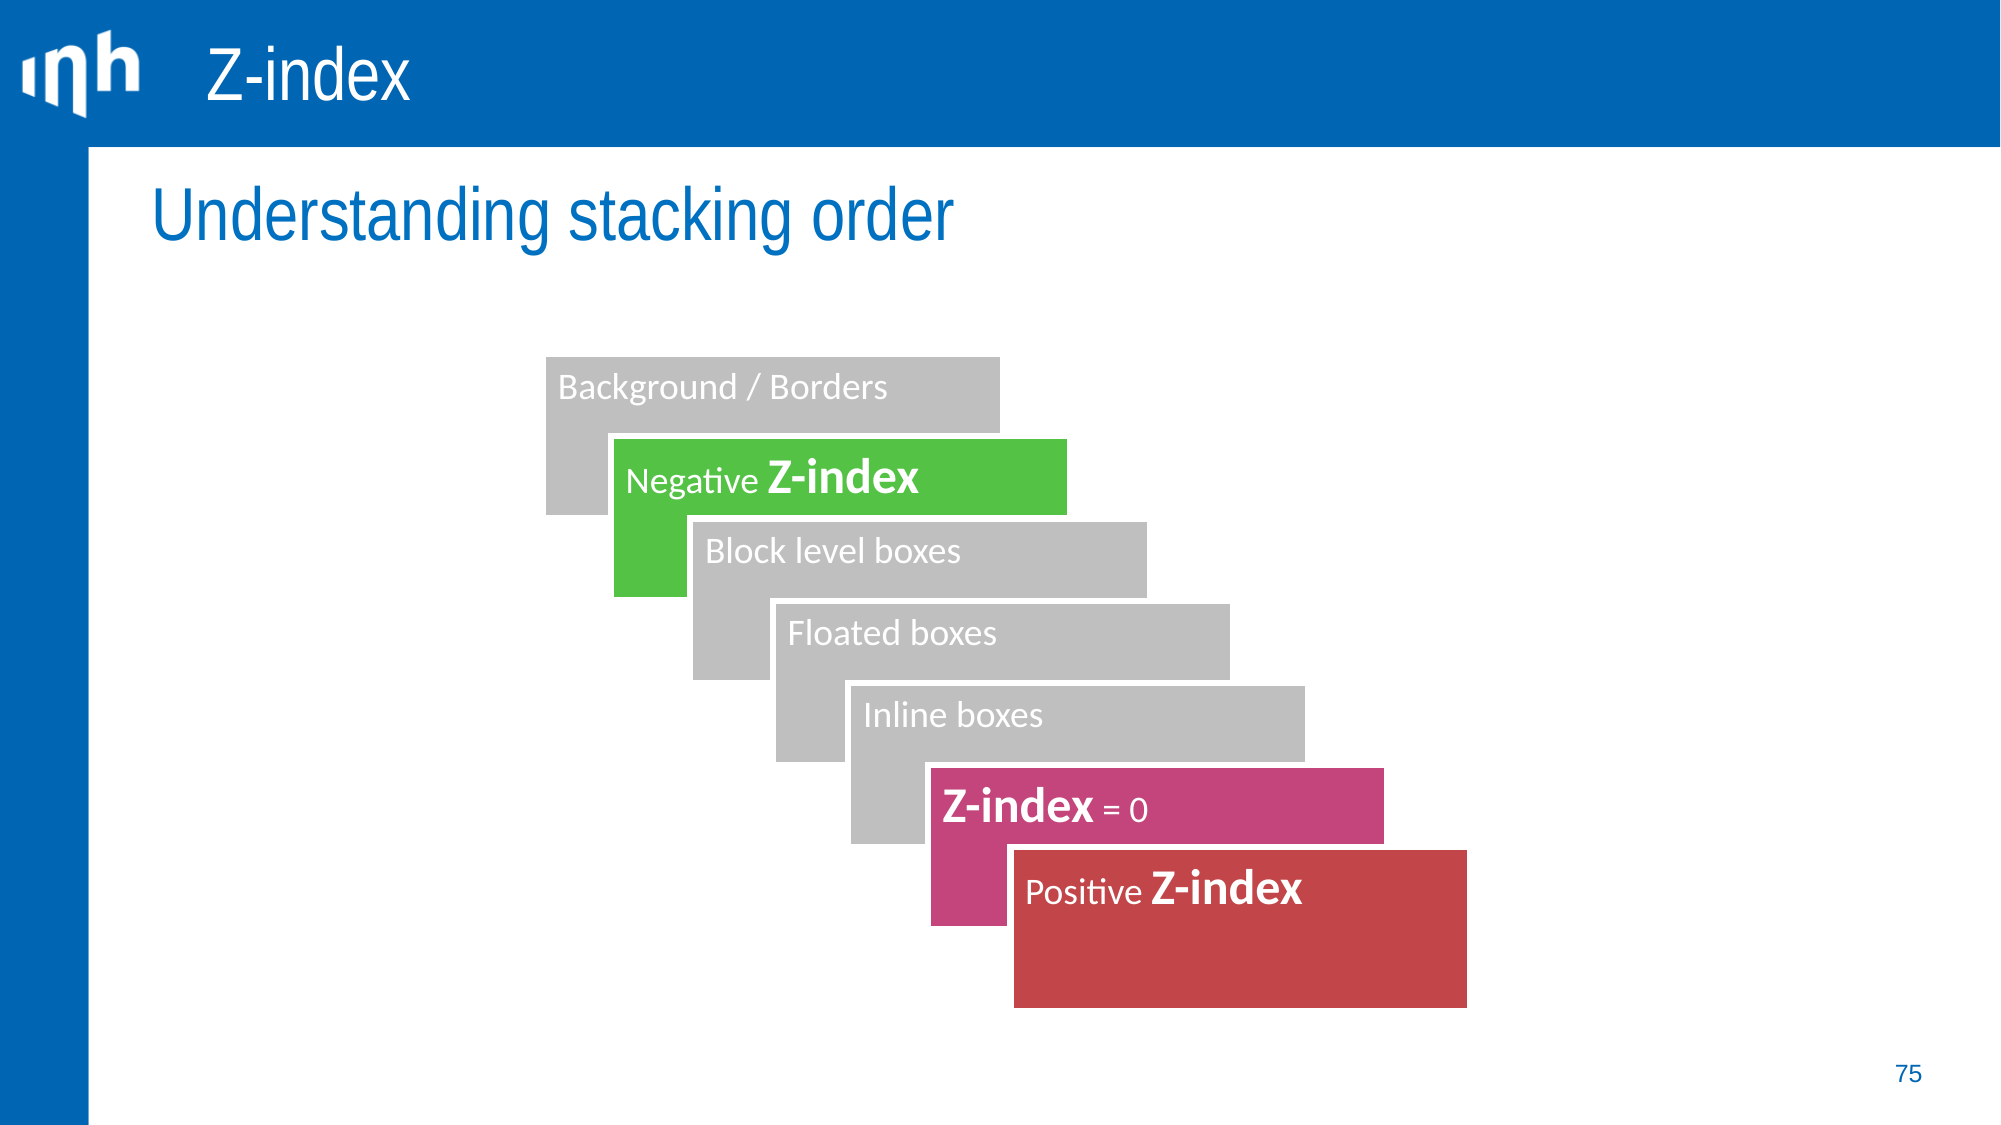

Z-index
Understanding stacking order
Background / Borders
Negative Z-index
Block level boxes
Floated boxes
Inline boxes
Z-index = 0
Positive Z-index
75